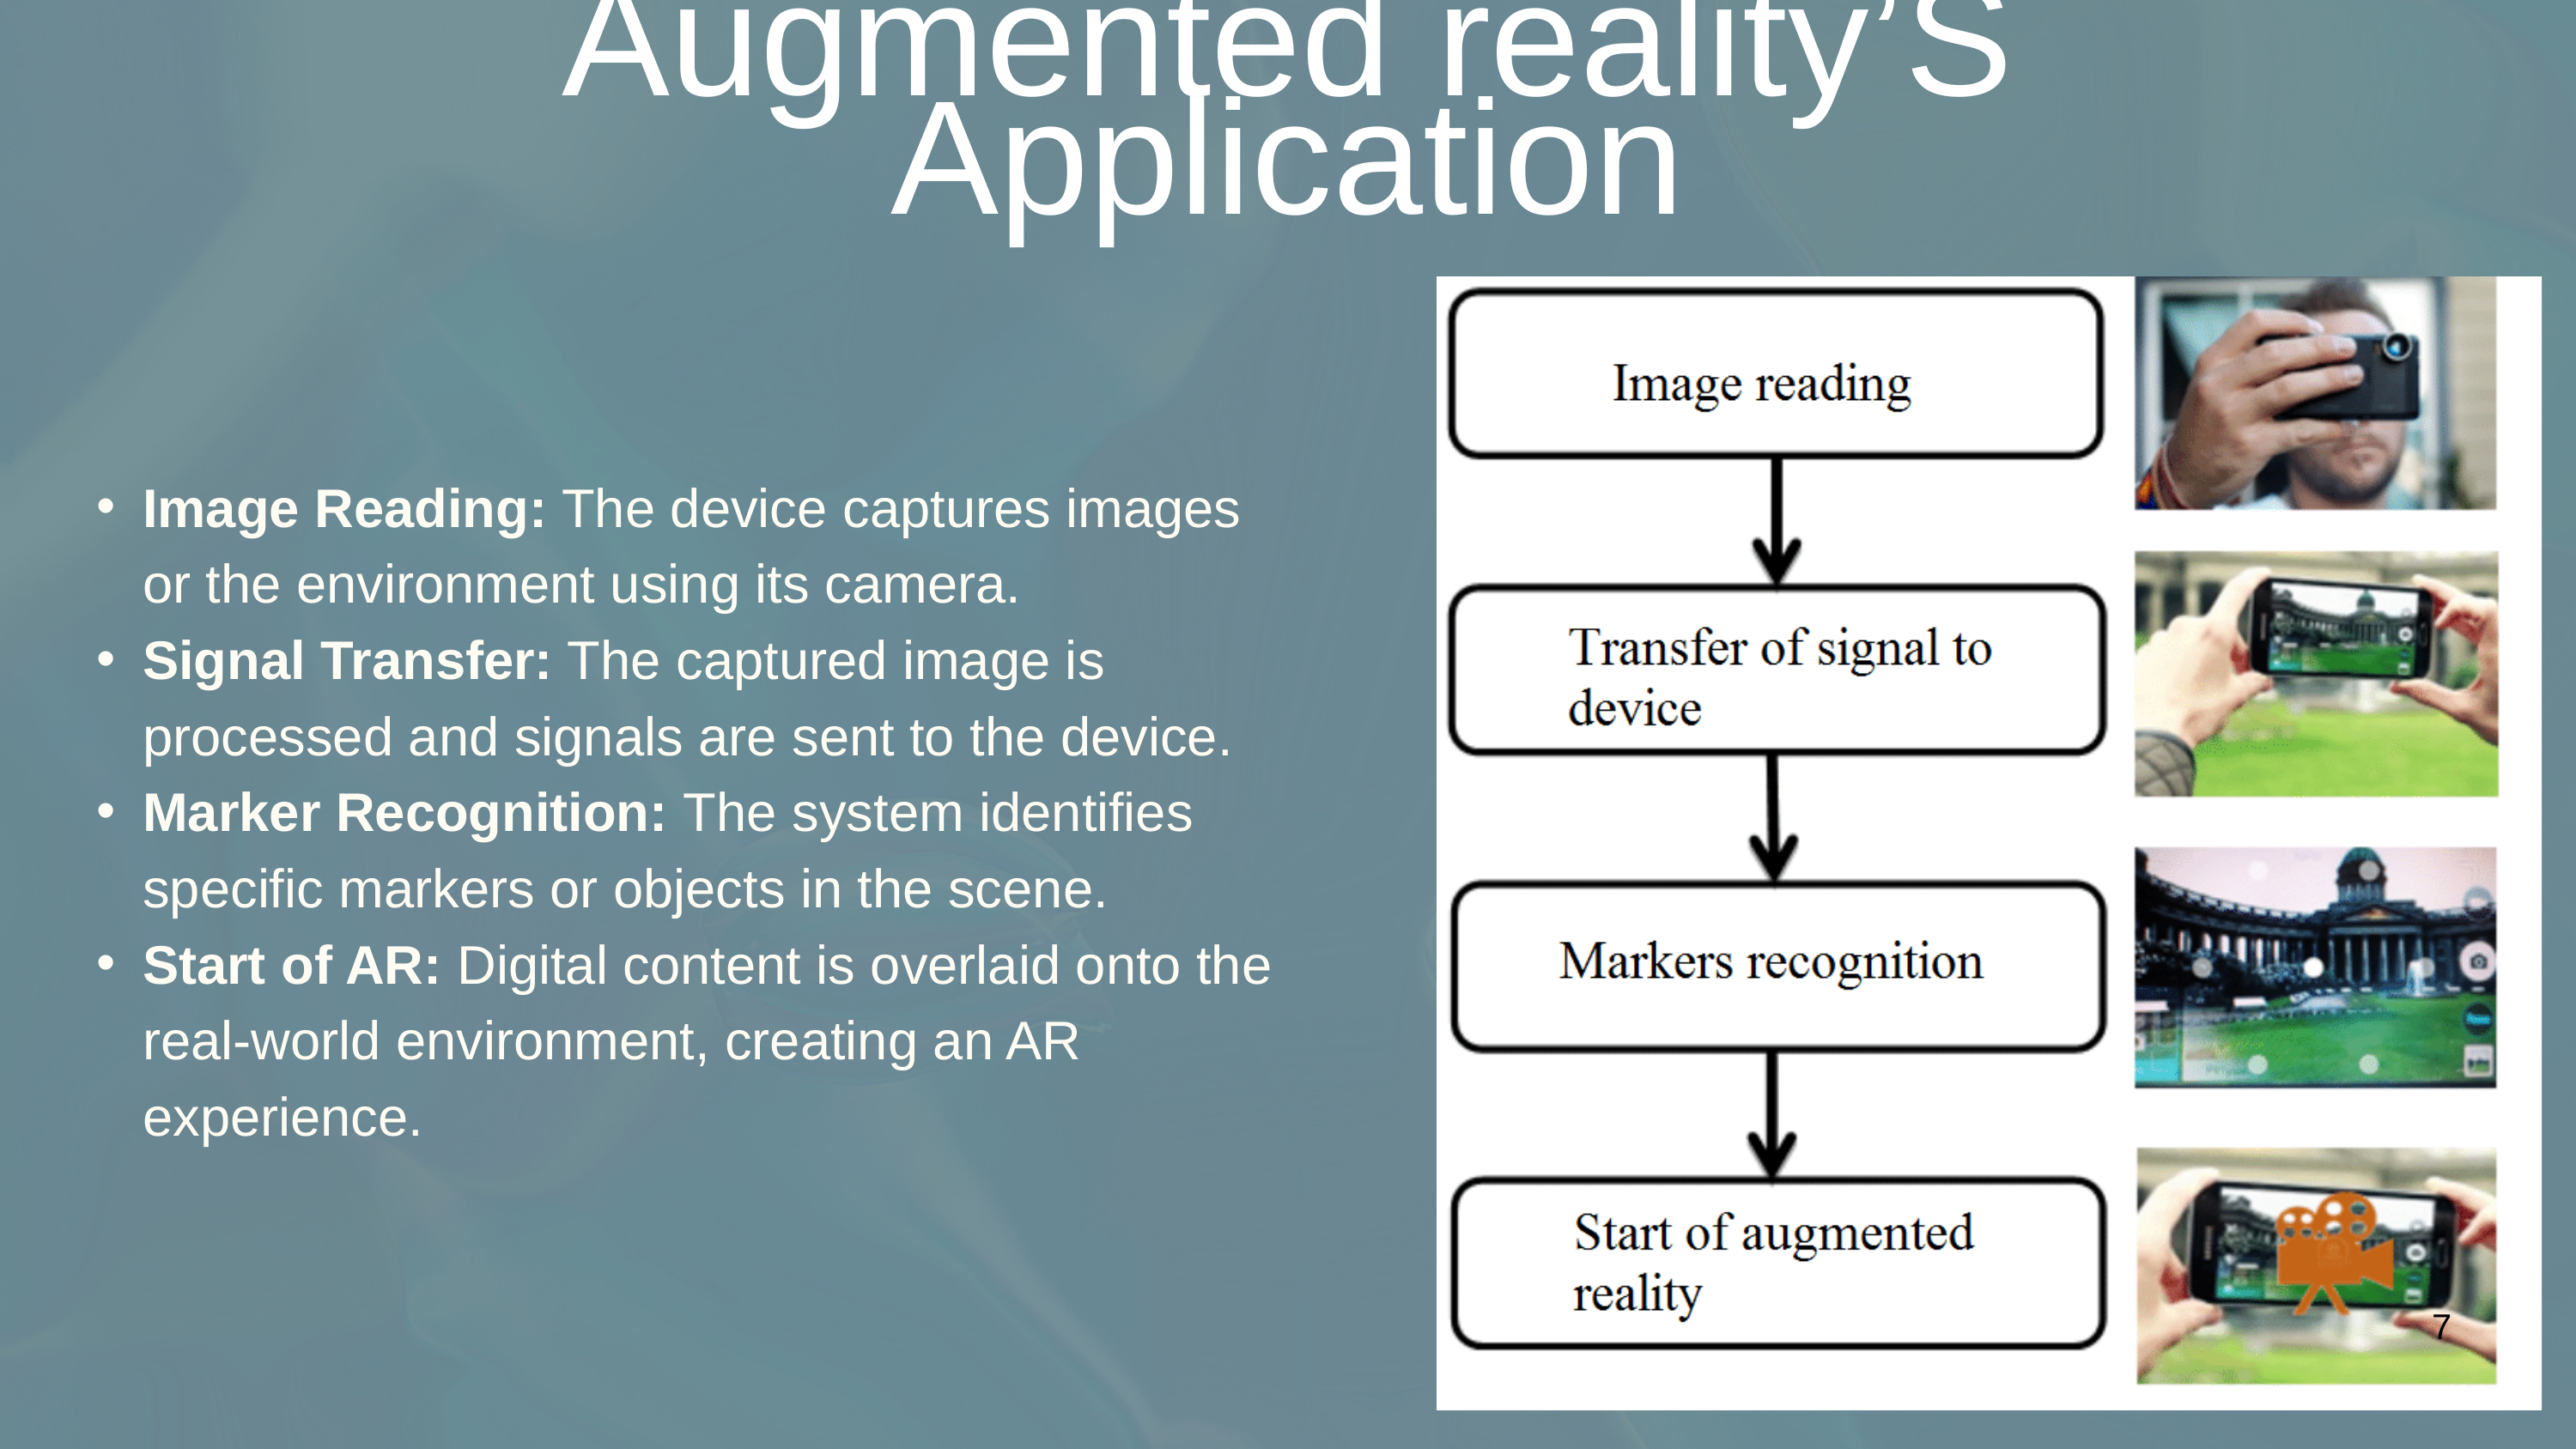

Augmented reality’S
Application

Image Reading: The device captures images or the environment using its camera.
Signal Transfer: The captured image is processed and signals are sent to the device.
Marker Recognition: The system identifies specific markers or objects in the scene.
Start of AR: Digital content is overlaid onto the real-world environment, creating an AR experience.
7